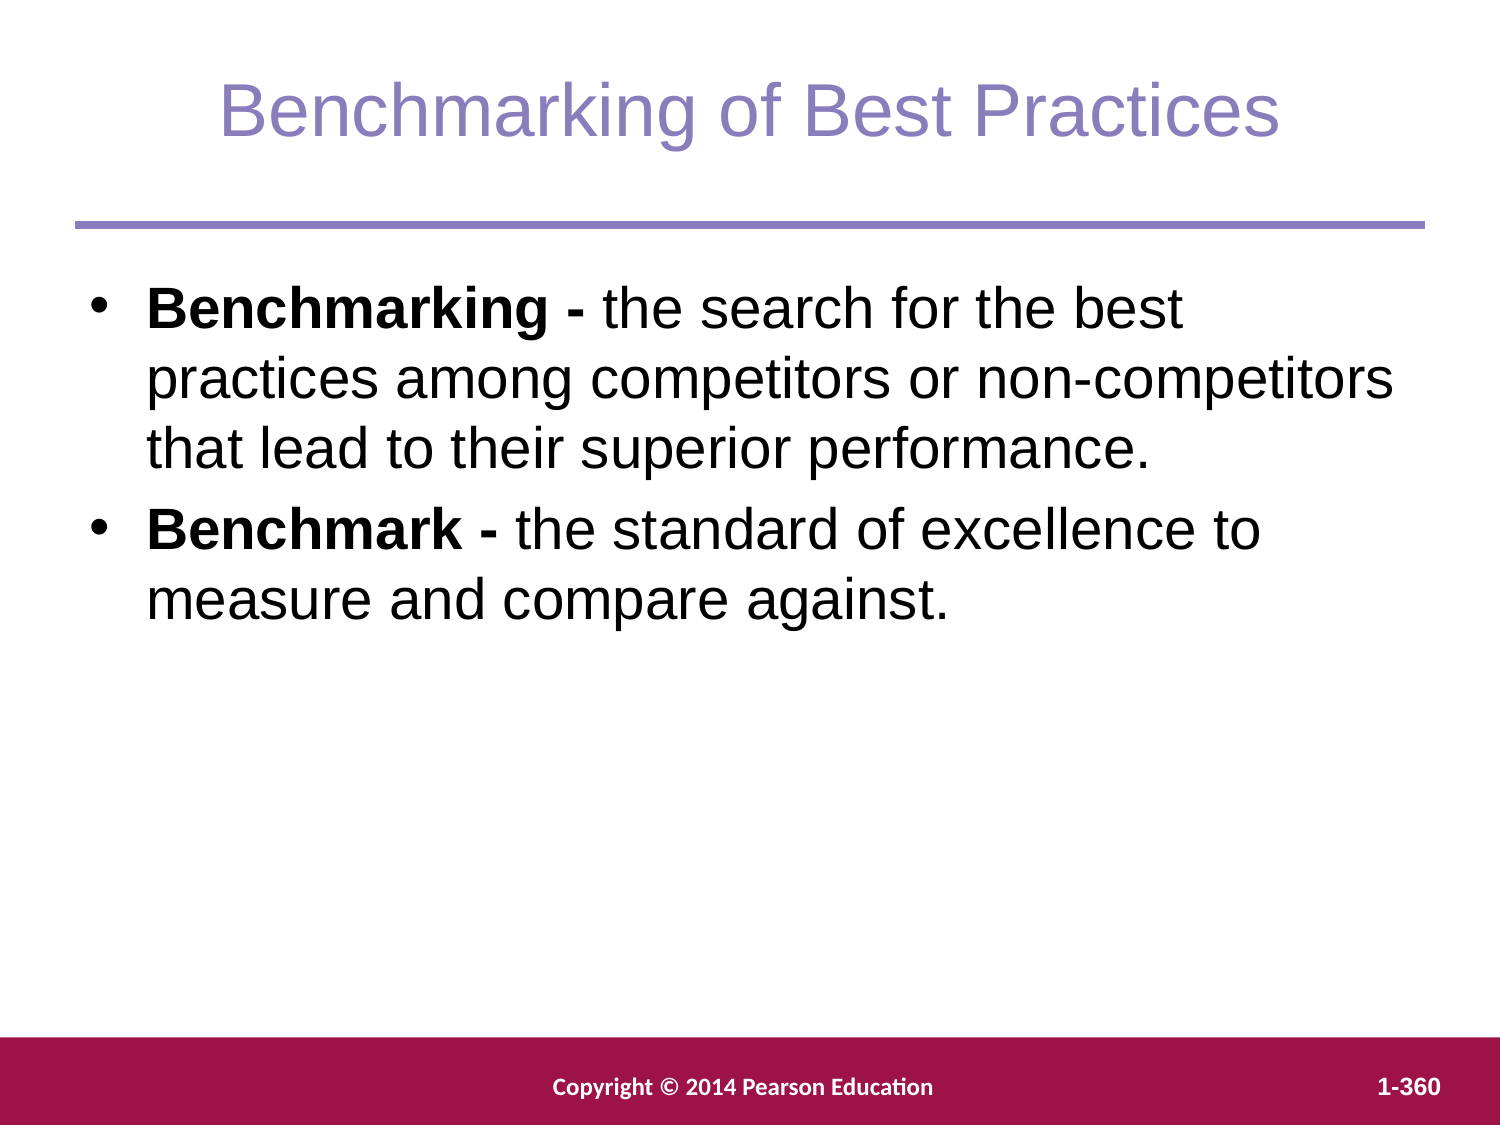

Benchmarking of Best Practices
Benchmarking - the search for the best practices among competitors or non-competitors that lead to their superior performance.
Benchmark - the standard of excellence to measure and compare against.